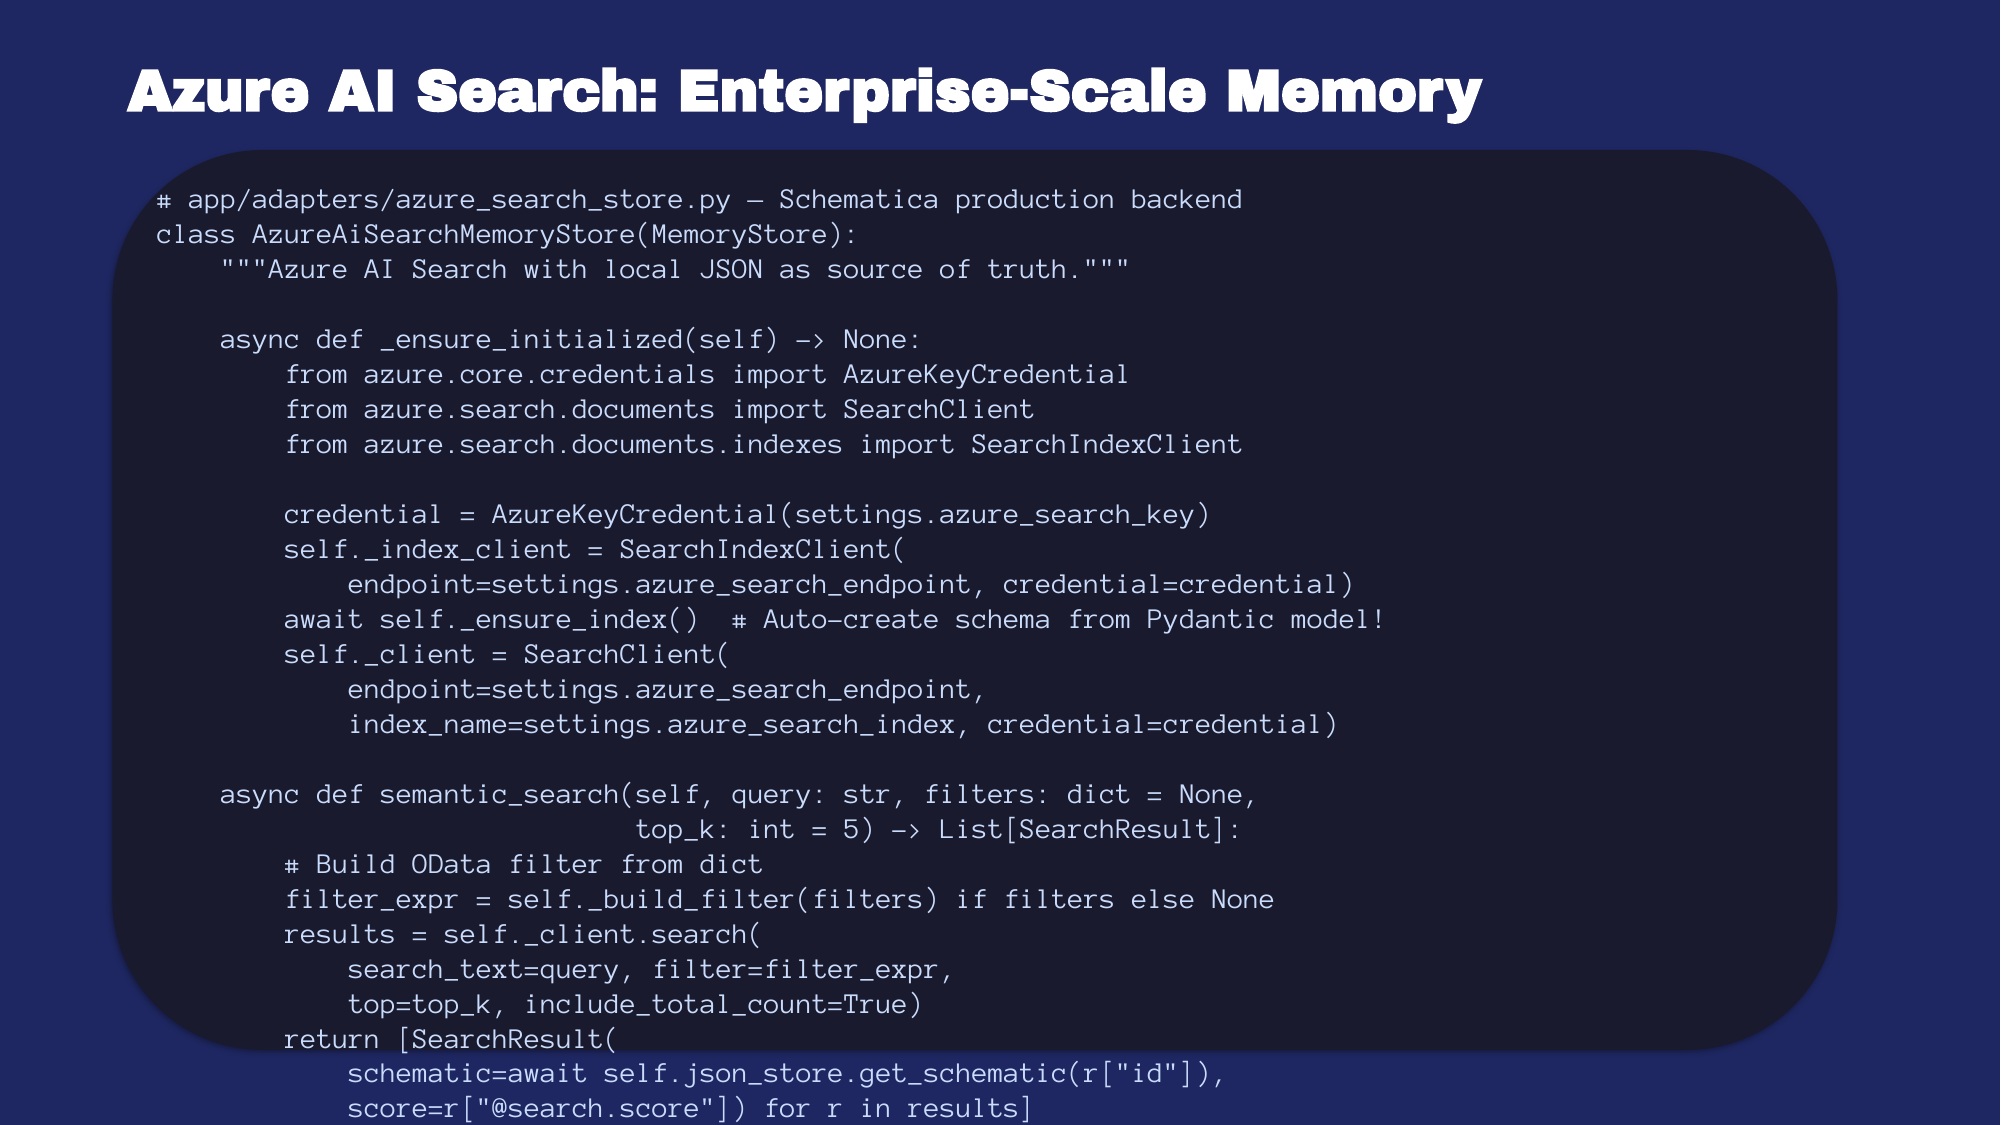

Azure AI Search: Enterprise-Scale Memory

# app/adapters/azure_search_store.py — Schematica production backend class AzureAiSearchMemoryStore(MemoryStore): """Azure AI Search with local JSON as source of truth.""" async def _ensure_initialized(self) -> None: from azure.core.credentials import AzureKeyCredential from azure.search.documents import SearchClient from azure.search.documents.indexes import SearchIndexClient credential = AzureKeyCredential(settings.azure_search_key) self._index_client = SearchIndexClient( endpoint=settings.azure_search_endpoint, credential=credential) await self._ensure_index()  # Auto-create schema from Pydantic model! self._client = SearchClient( endpoint=settings.azure_search_endpoint, index_name=settings.azure_search_index, credential=credential) async def semantic_search(self, query: str, filters: dict = None, top_k: int = 5) -> List[SearchResult]: # Build OData filter from dict filter_expr = self._build_filter(filters) if filters else None results = self._client.search( search_text=query, filter=filter_expr, top=top_k, include_total_count=True) return [SearchResult( schematic=await self.json_store.get_schematic(r["id"]), score=r["@search.score"]) for r in results]